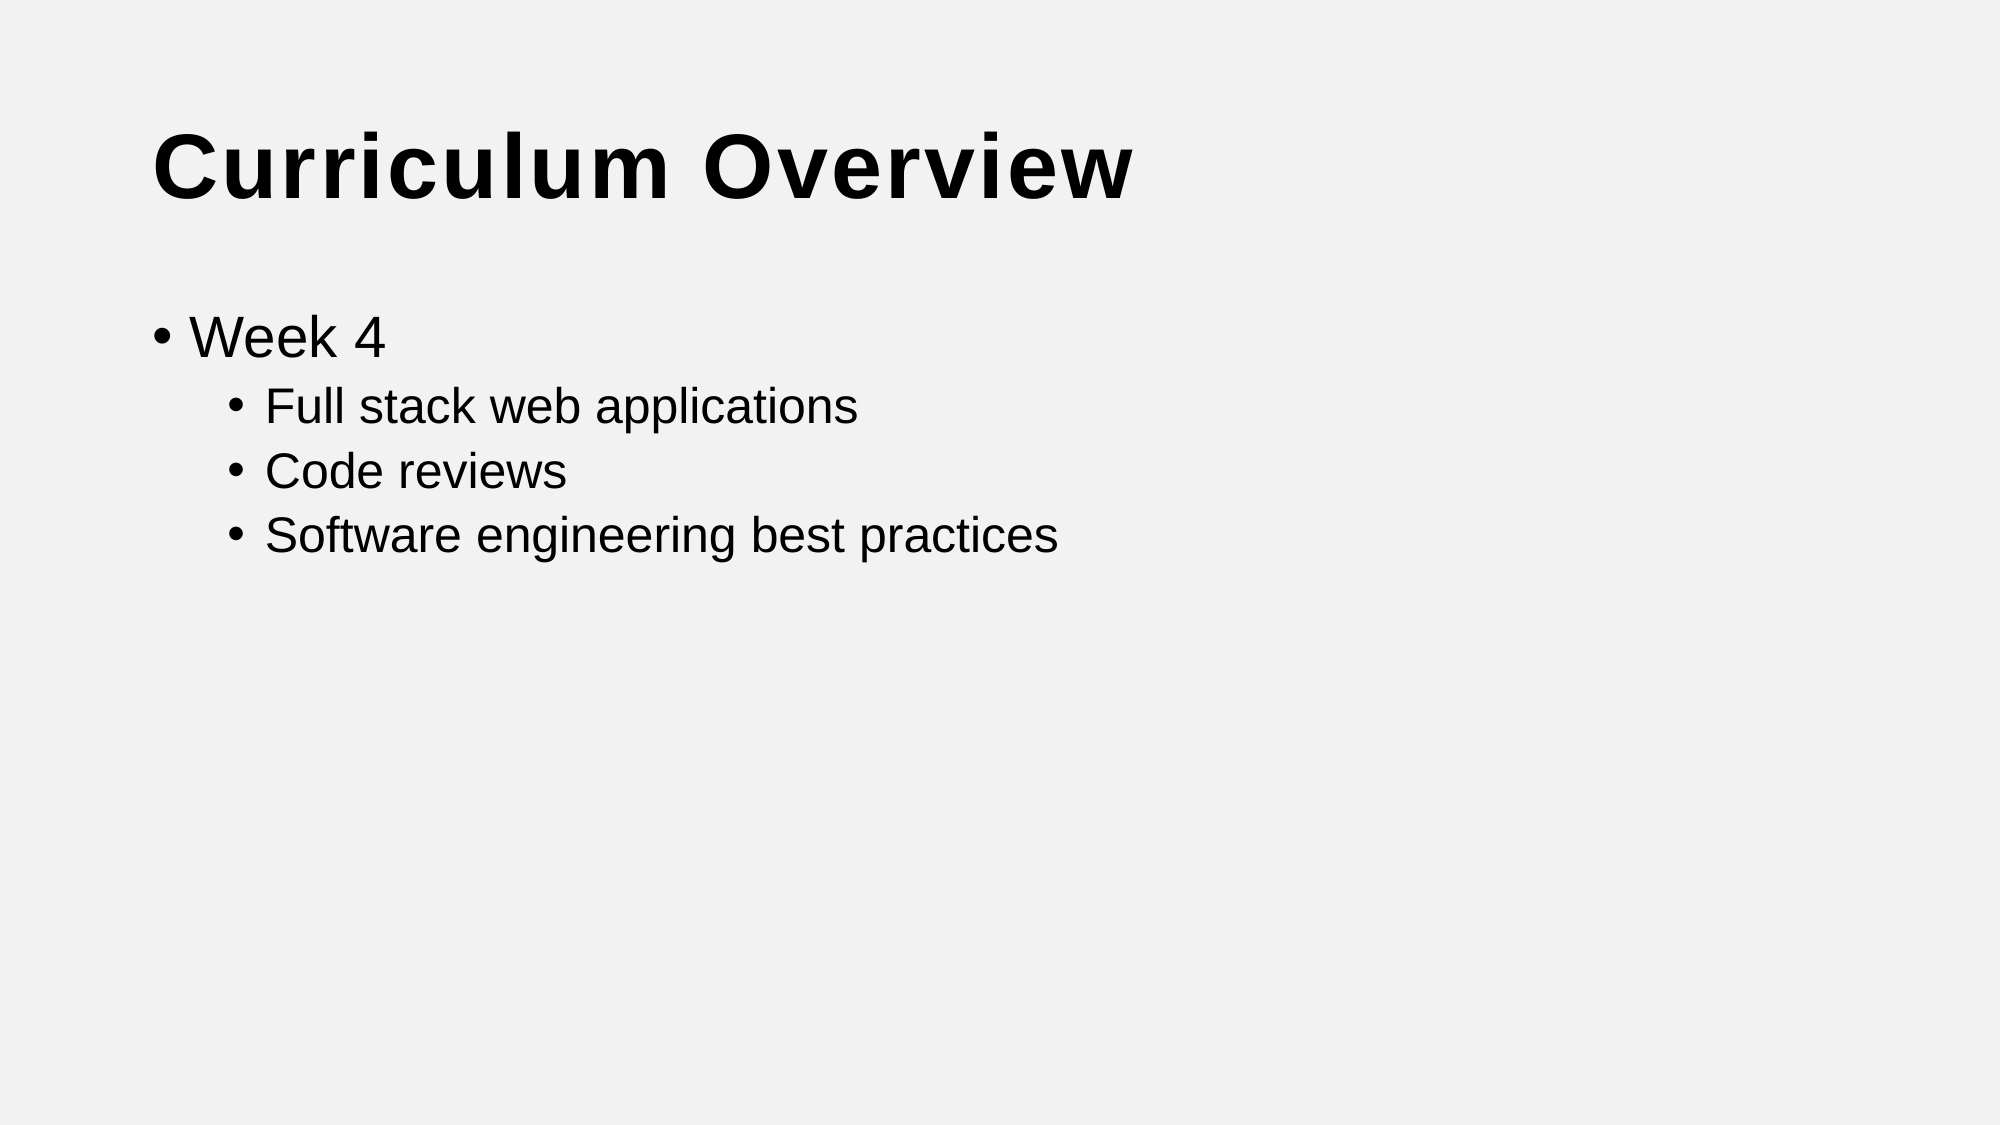

# Curriculum Overview
Week 4
Full stack web applications
Code reviews
Software engineering best practices